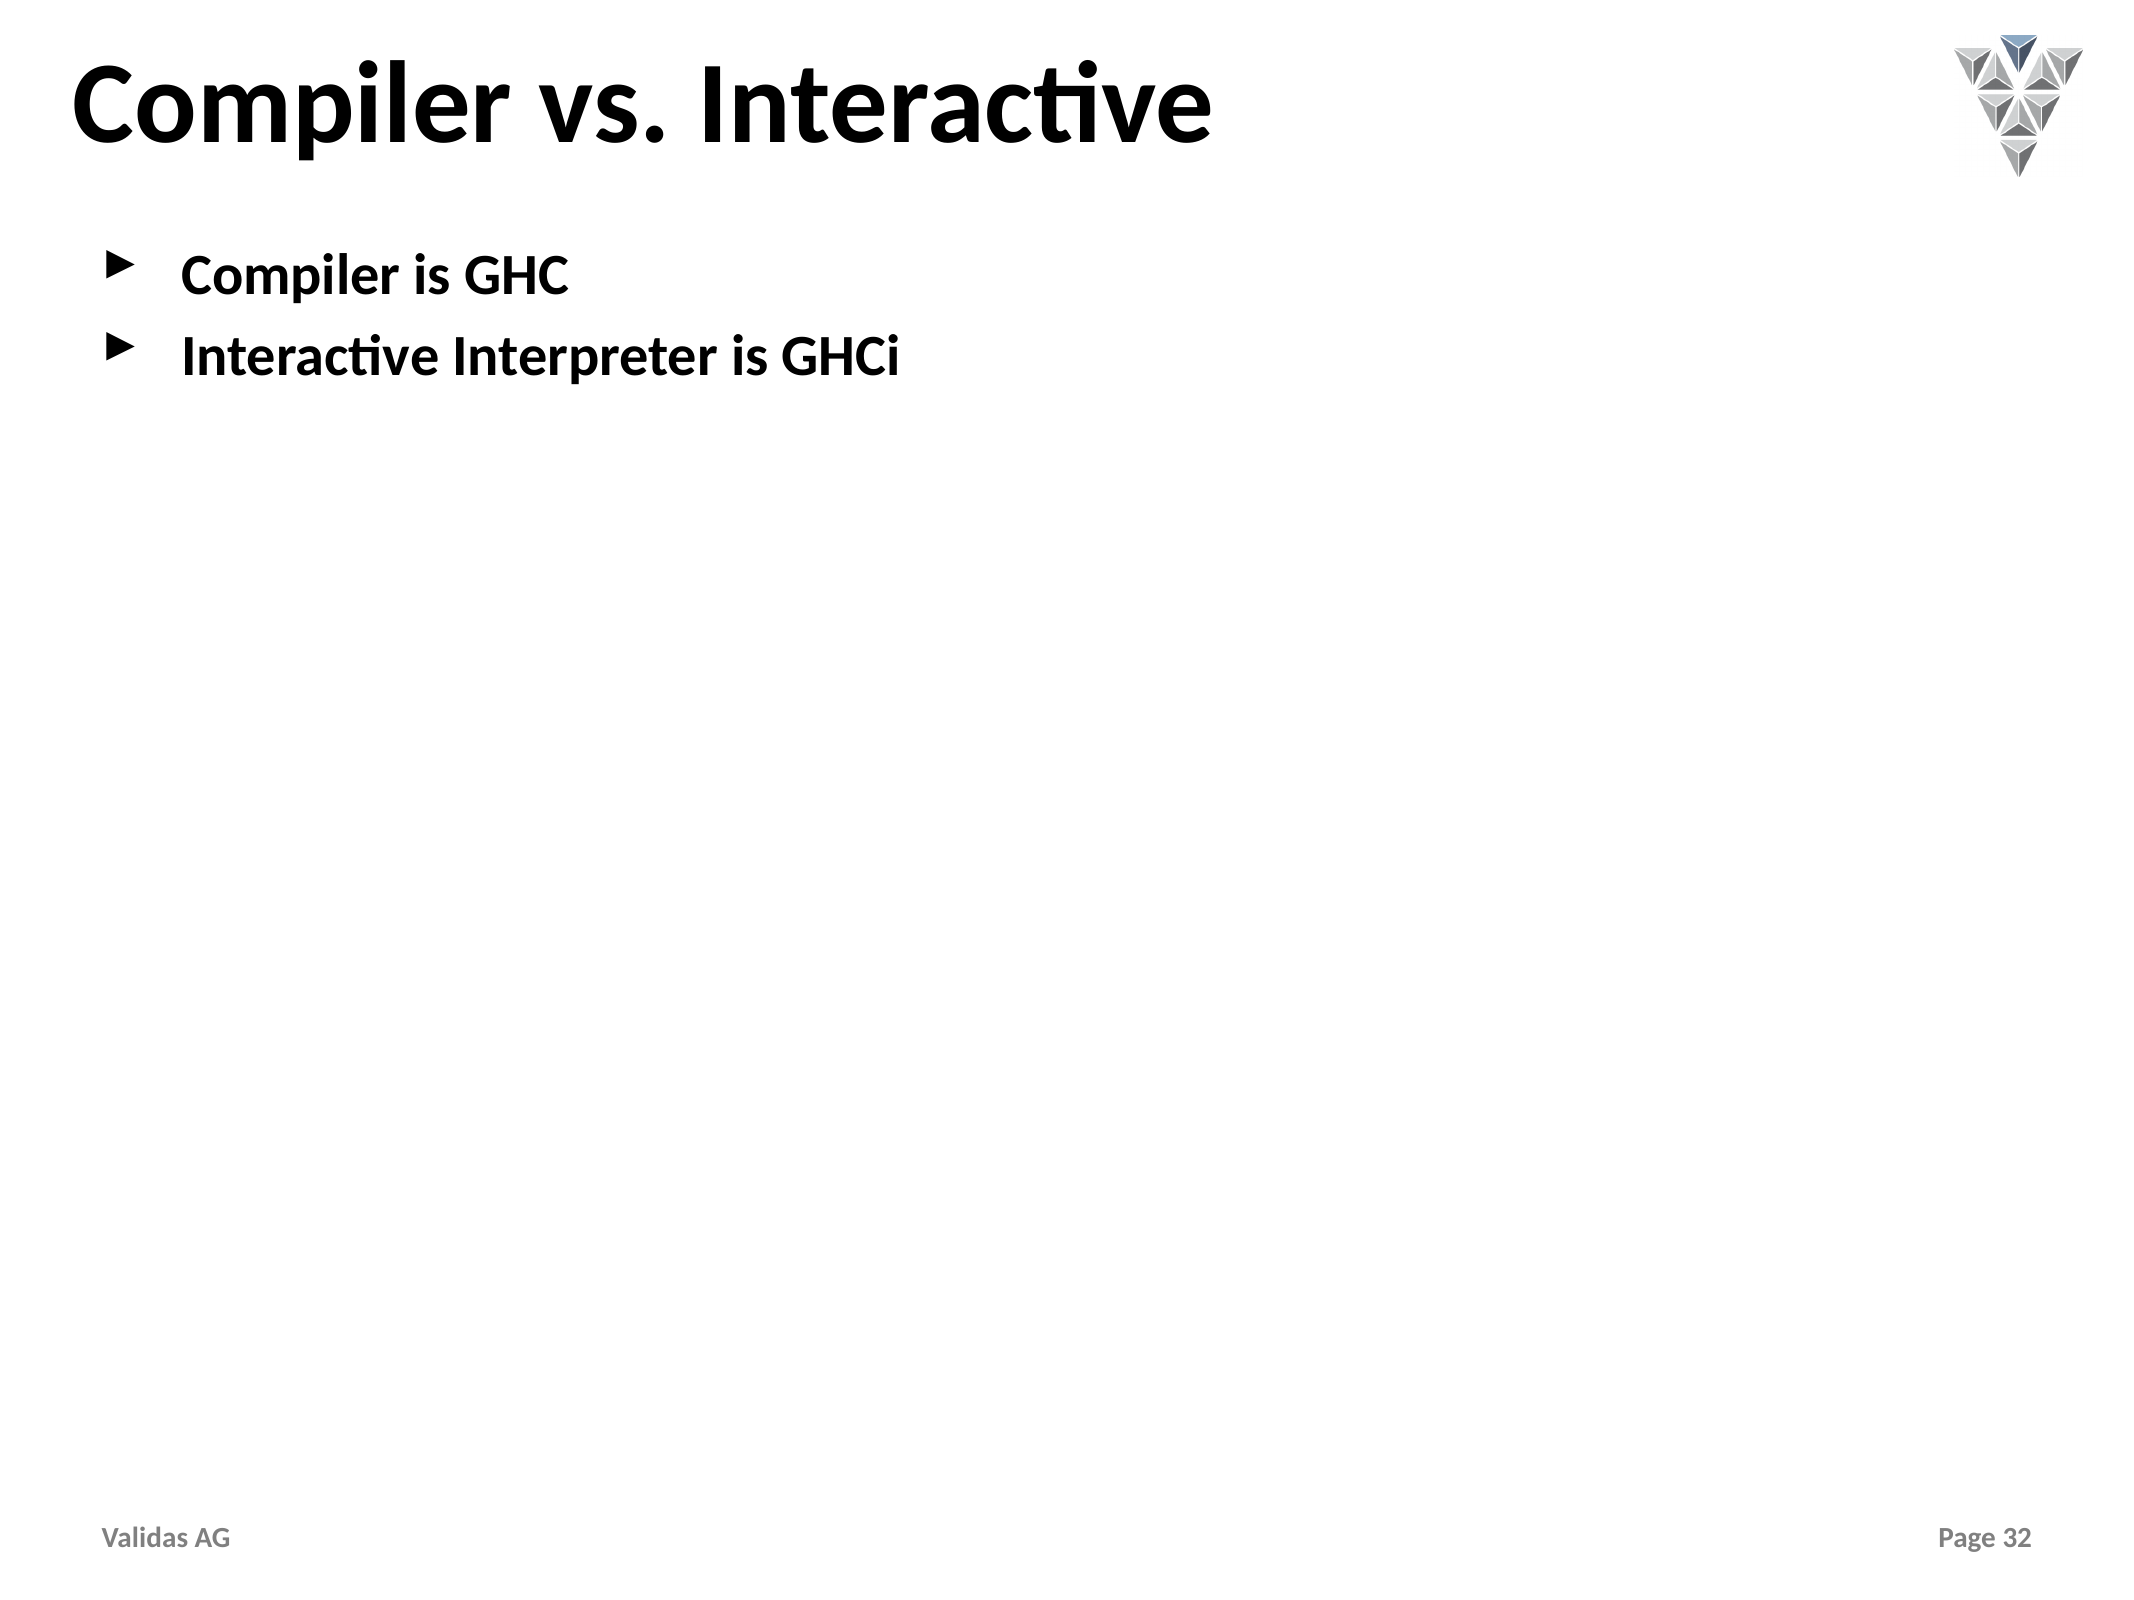

# Compiler vs. Interactive
Compiler is GHC
Interactive Interpreter is GHCi